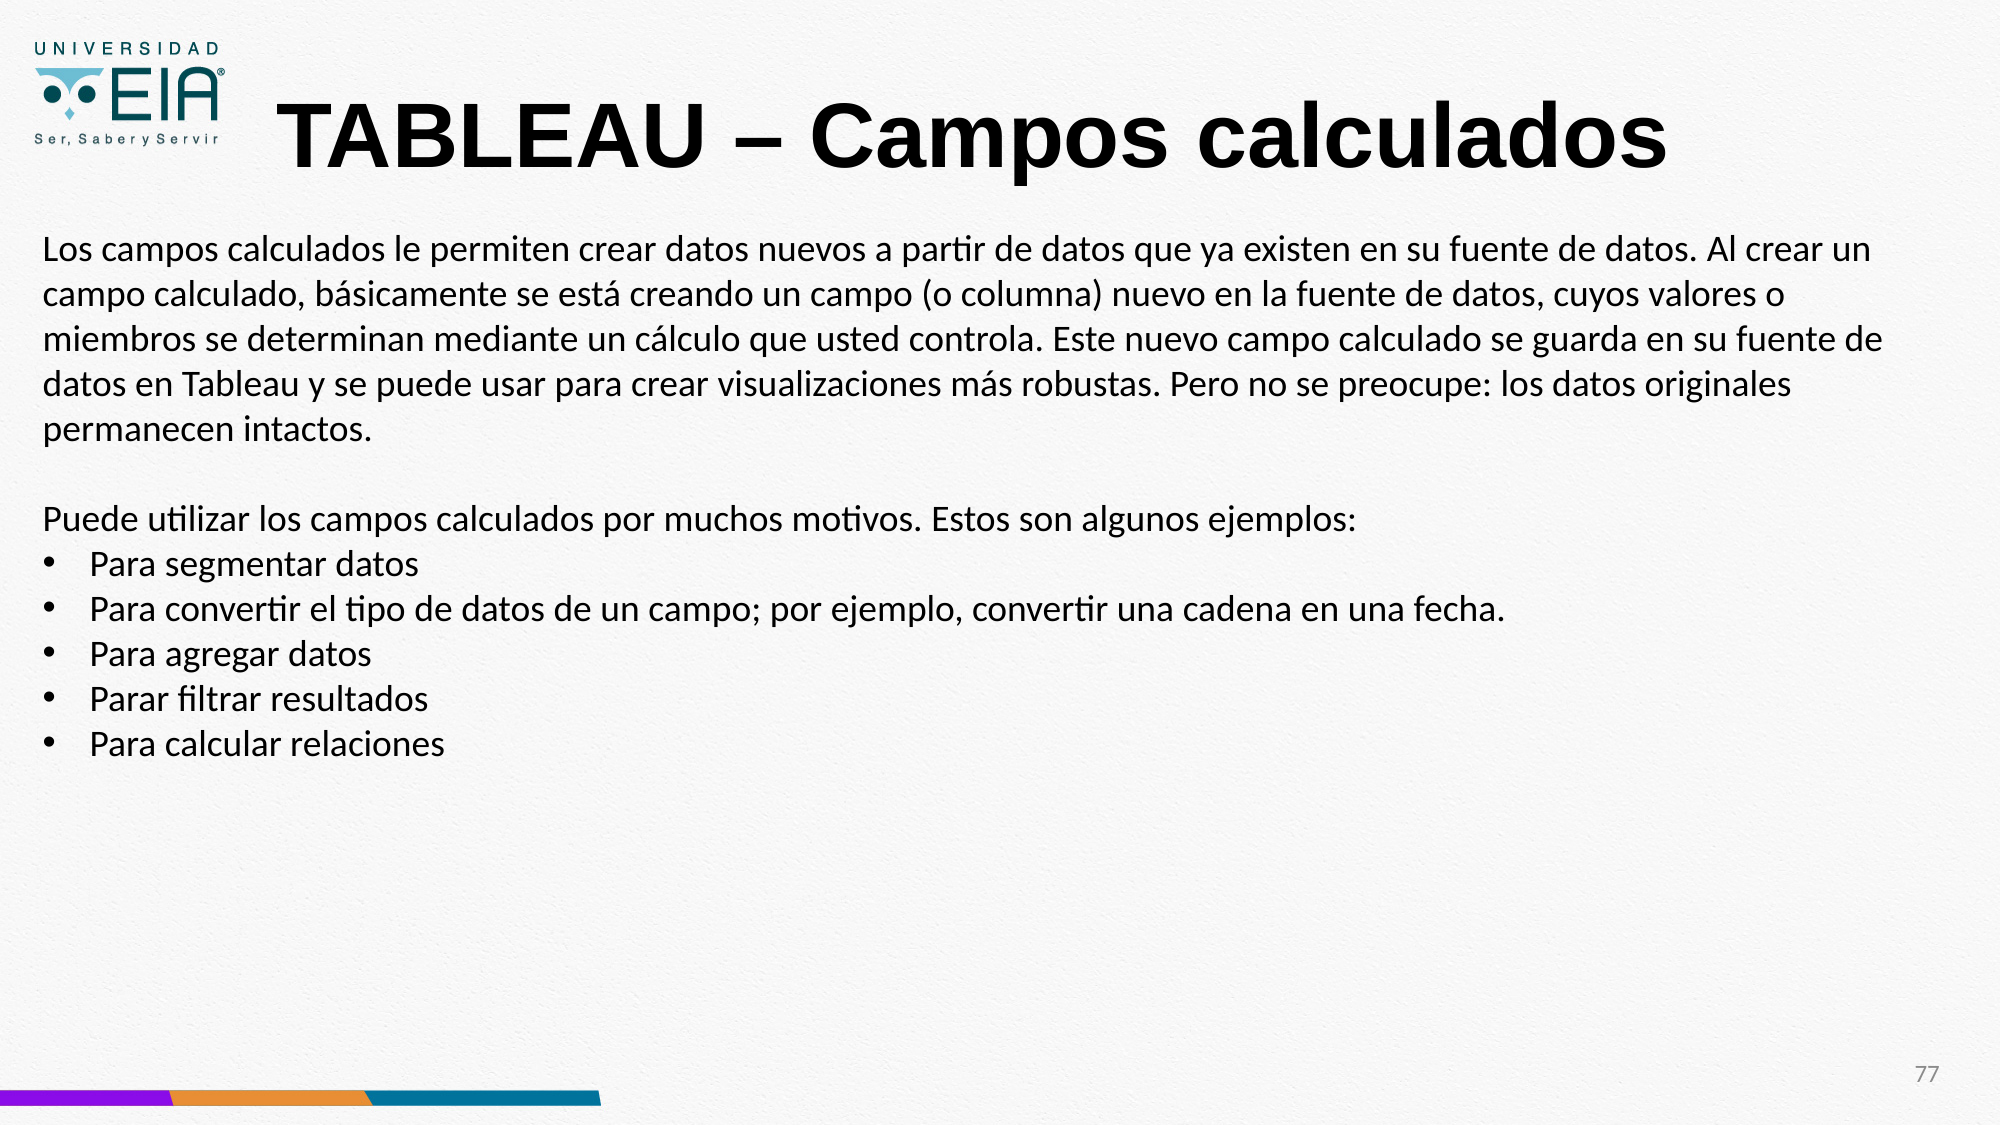

# TABLEAU – Campos calculados
Los campos calculados le permiten crear datos nuevos a partir de datos que ya existen en su fuente de datos. Al crear un campo calculado, básicamente se está creando un campo (o columna) nuevo en la fuente de datos, cuyos valores o miembros se determinan mediante un cálculo que usted controla. Este nuevo campo calculado se guarda en su fuente de datos en Tableau y se puede usar para crear visualizaciones más robustas. Pero no se preocupe: los datos originales permanecen intactos.

Puede utilizar los campos calculados por muchos motivos. Estos son algunos ejemplos:
Para segmentar datos
Para convertir el tipo de datos de un campo; por ejemplo, convertir una cadena en una fecha.
Para agregar datos
Parar filtrar resultados
Para calcular relaciones

77